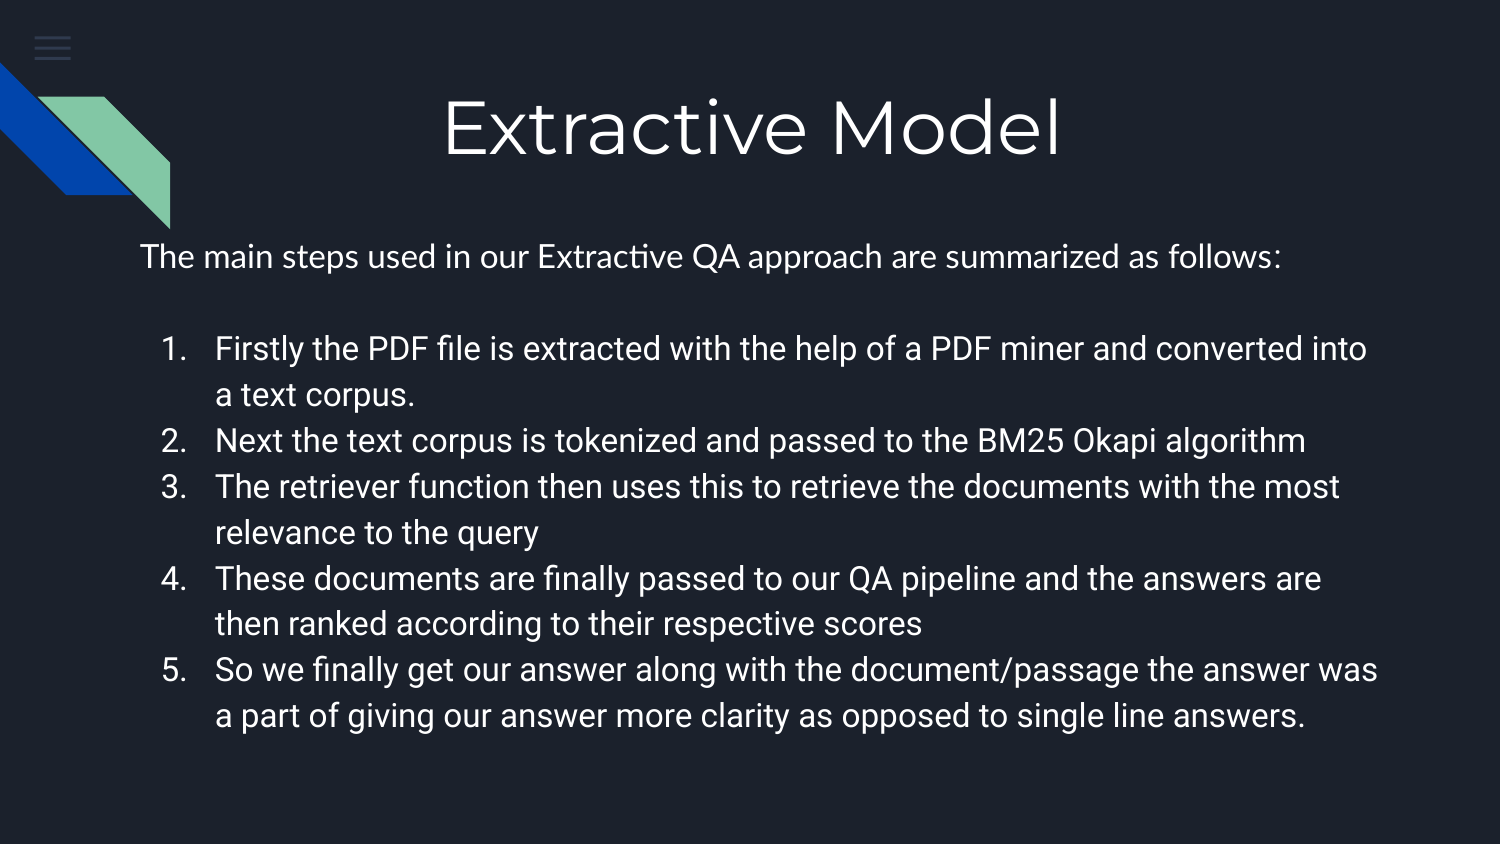

# Extractive Model
The main steps used in our Extractive QA approach are summarized as follows:

Firstly the PDF file is extracted with the help of a PDF miner and converted into a text corpus.
Next the text corpus is tokenized and passed to the BM25 Okapi algorithm
The retriever function then uses this to retrieve the documents with the most relevance to the query
These documents are finally passed to our QA pipeline and the answers are then ranked according to their respective scores
So we finally get our answer along with the document/passage the answer was a part of giving our answer more clarity as opposed to single line answers.